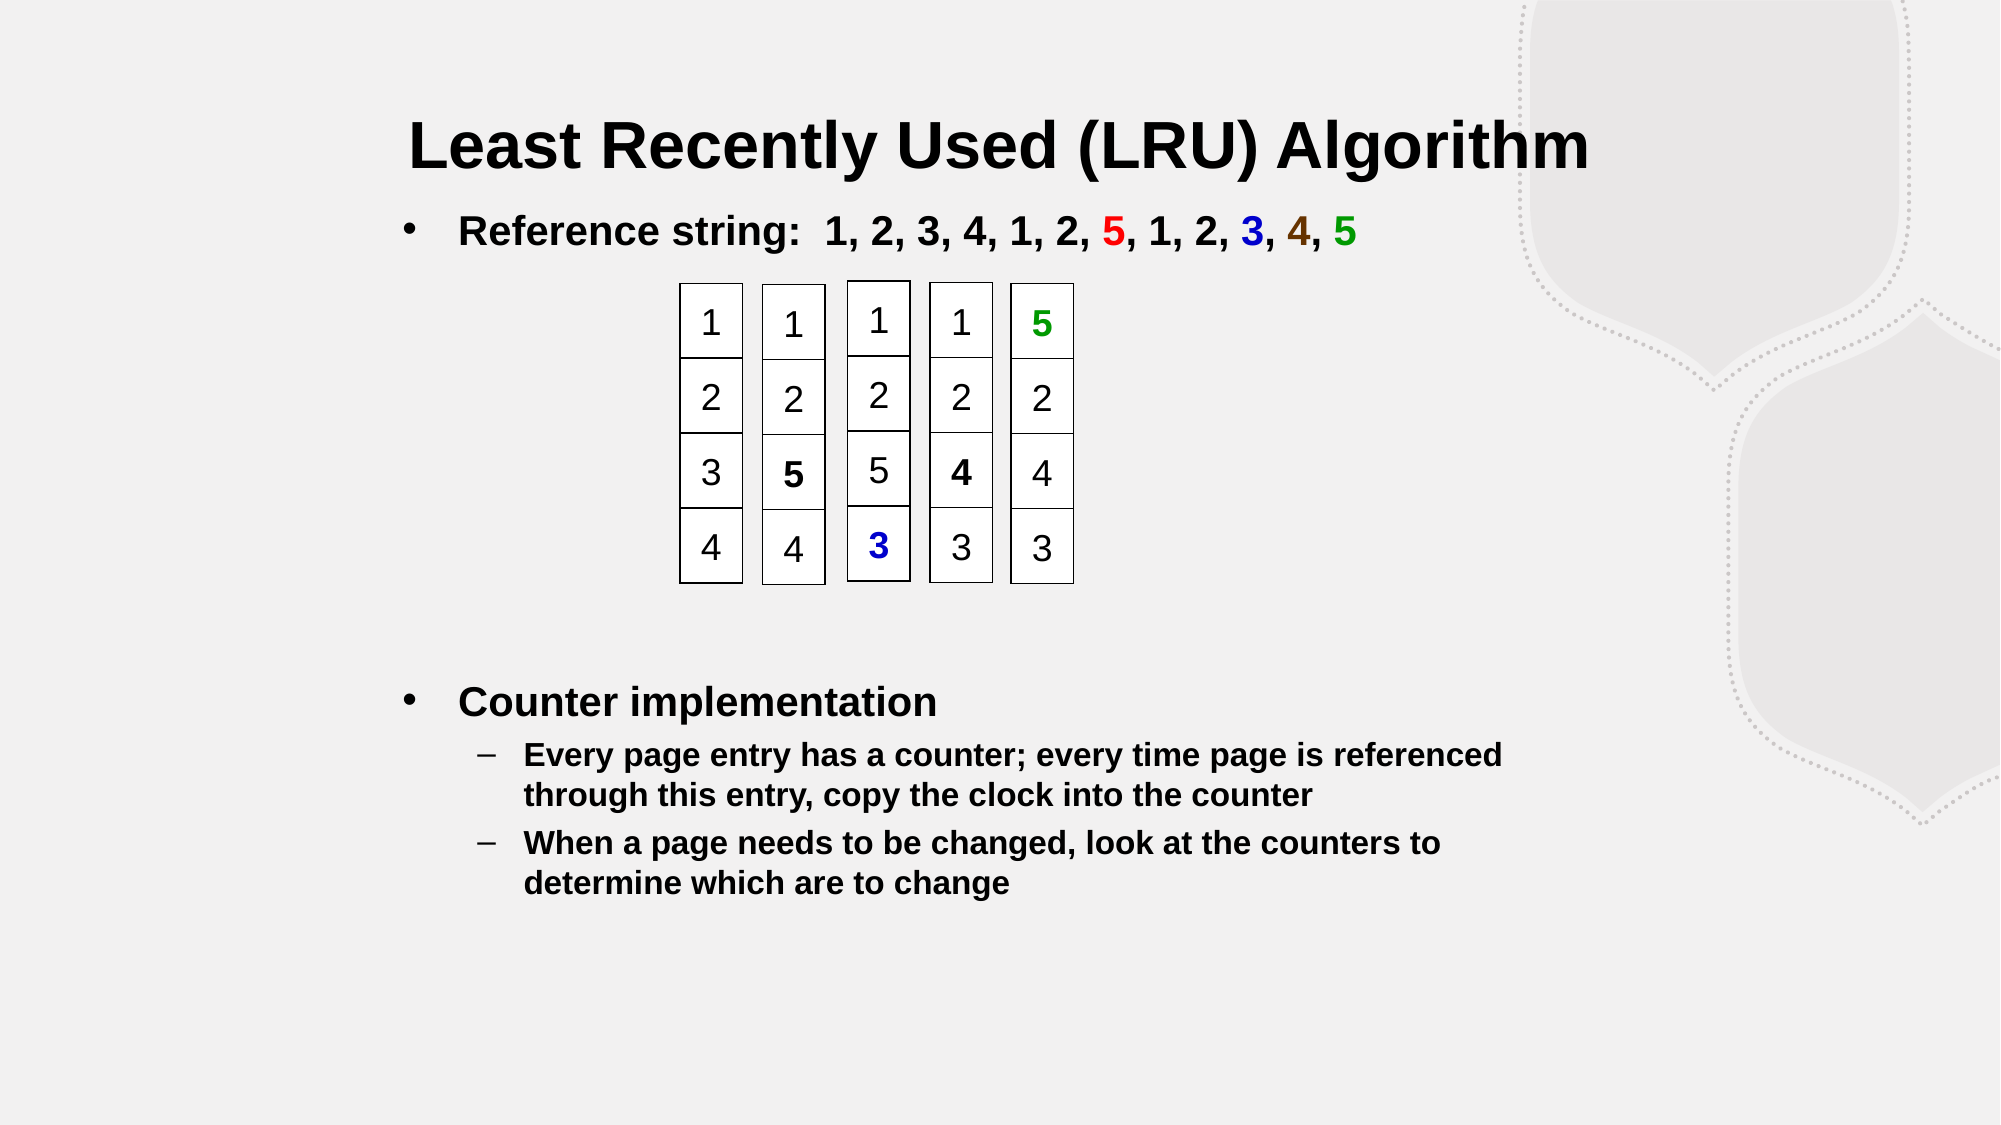

Least Recently Used (LRU) Algorithm
Reference string:  1, 2, 3, 4, 1, 2, 5, 1, 2, 3, 4, 5

Counter implementation
Every page entry has a counter; every time page is referenced through this entry, copy the clock into the counter
When a page needs to be changed, look at the counters to determine which are to change

1
1
1
5
1
2
2
2
2
2
5
4
3
4
5
3
3
4
3
4